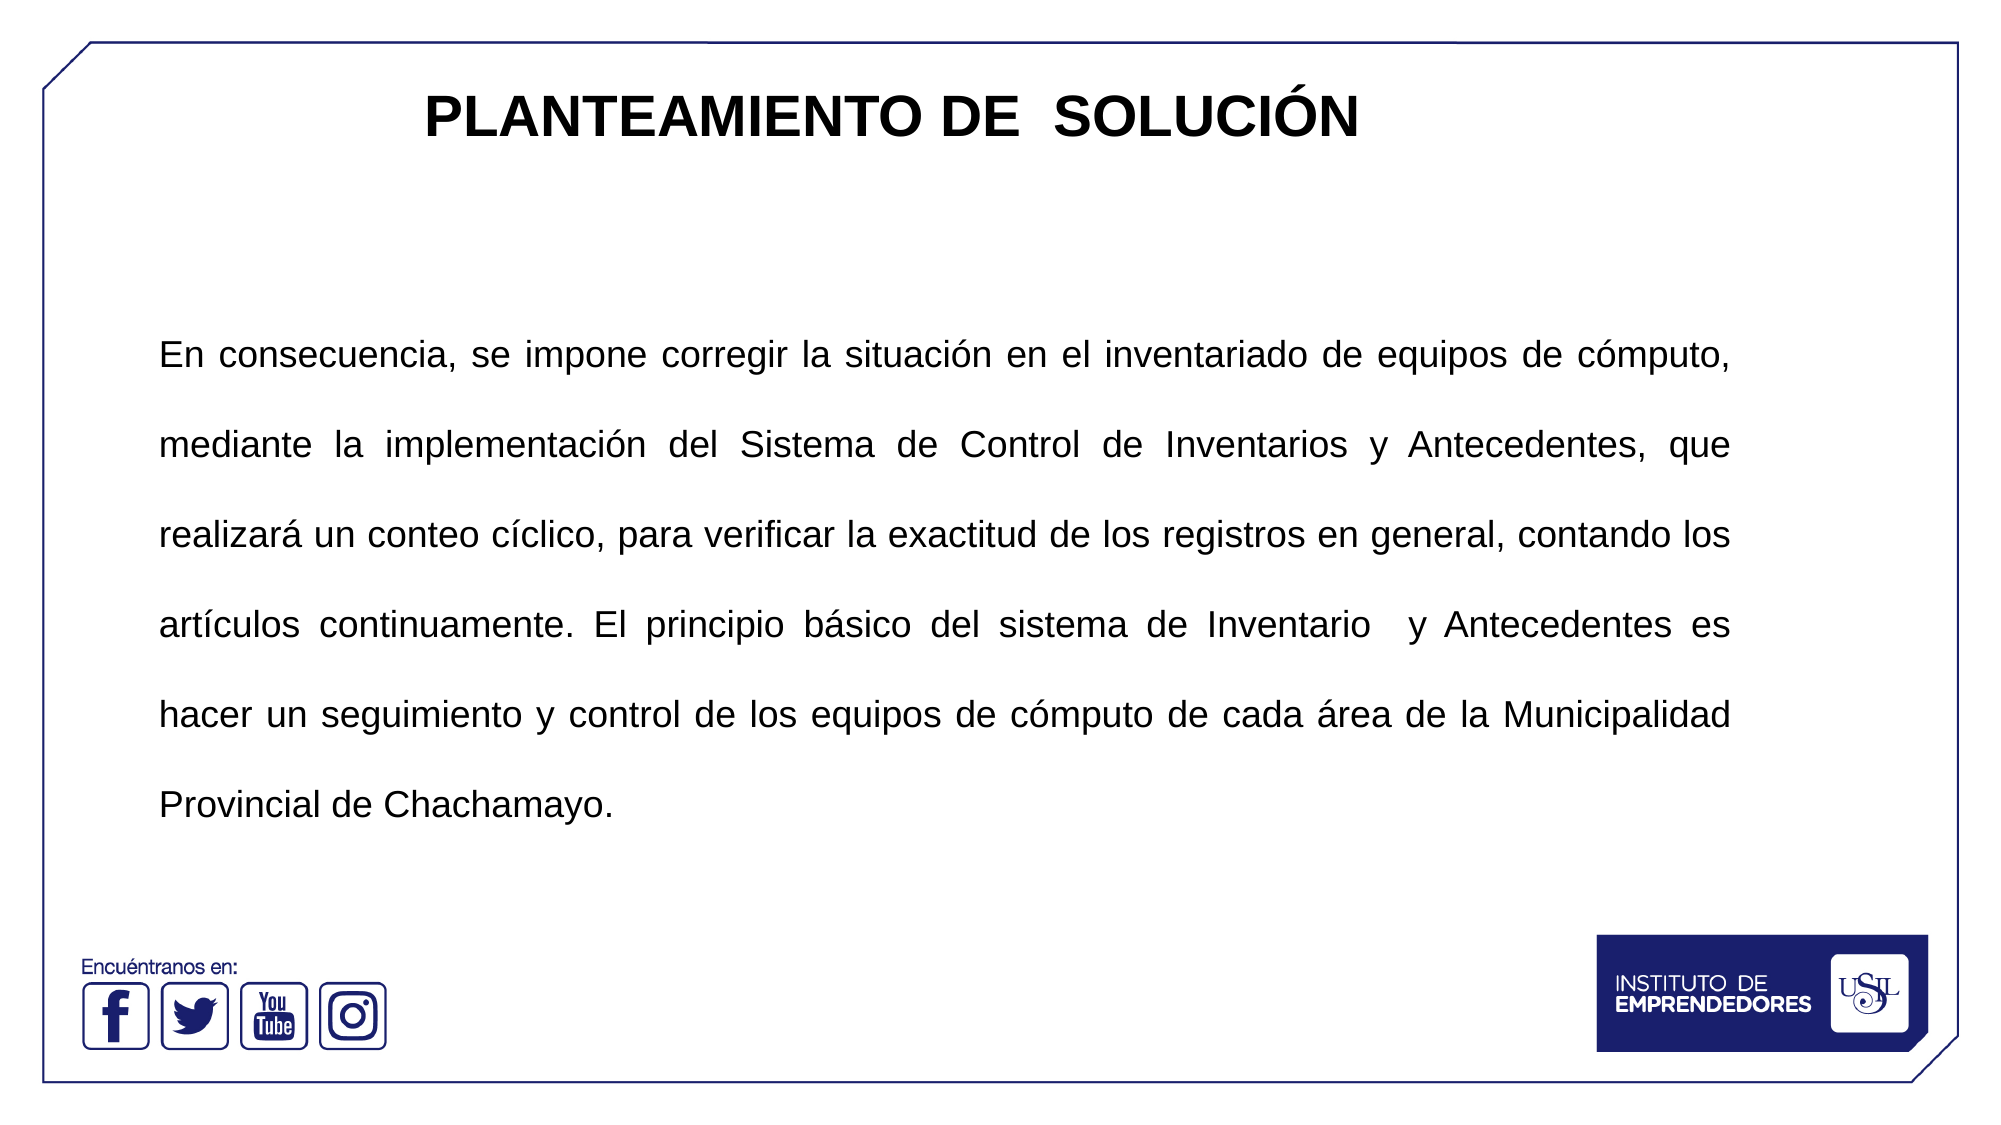

PLANTEAMIENTO DE  SOLUCIÓN
En consecuencia, se impone corregir la situación en el inventariado de equipos de cómputo, mediante la implementación del Sistema de Control de Inventarios y Antecedentes, que realizará un conteo cíclico, para verificar la exactitud de los registros en general, contando los artículos continuamente. El principio básico del sistema de Inventario  y Antecedentes es hacer un seguimiento y control de los equipos de cómputo de cada área de la Municipalidad Provincial de Chachamayo.